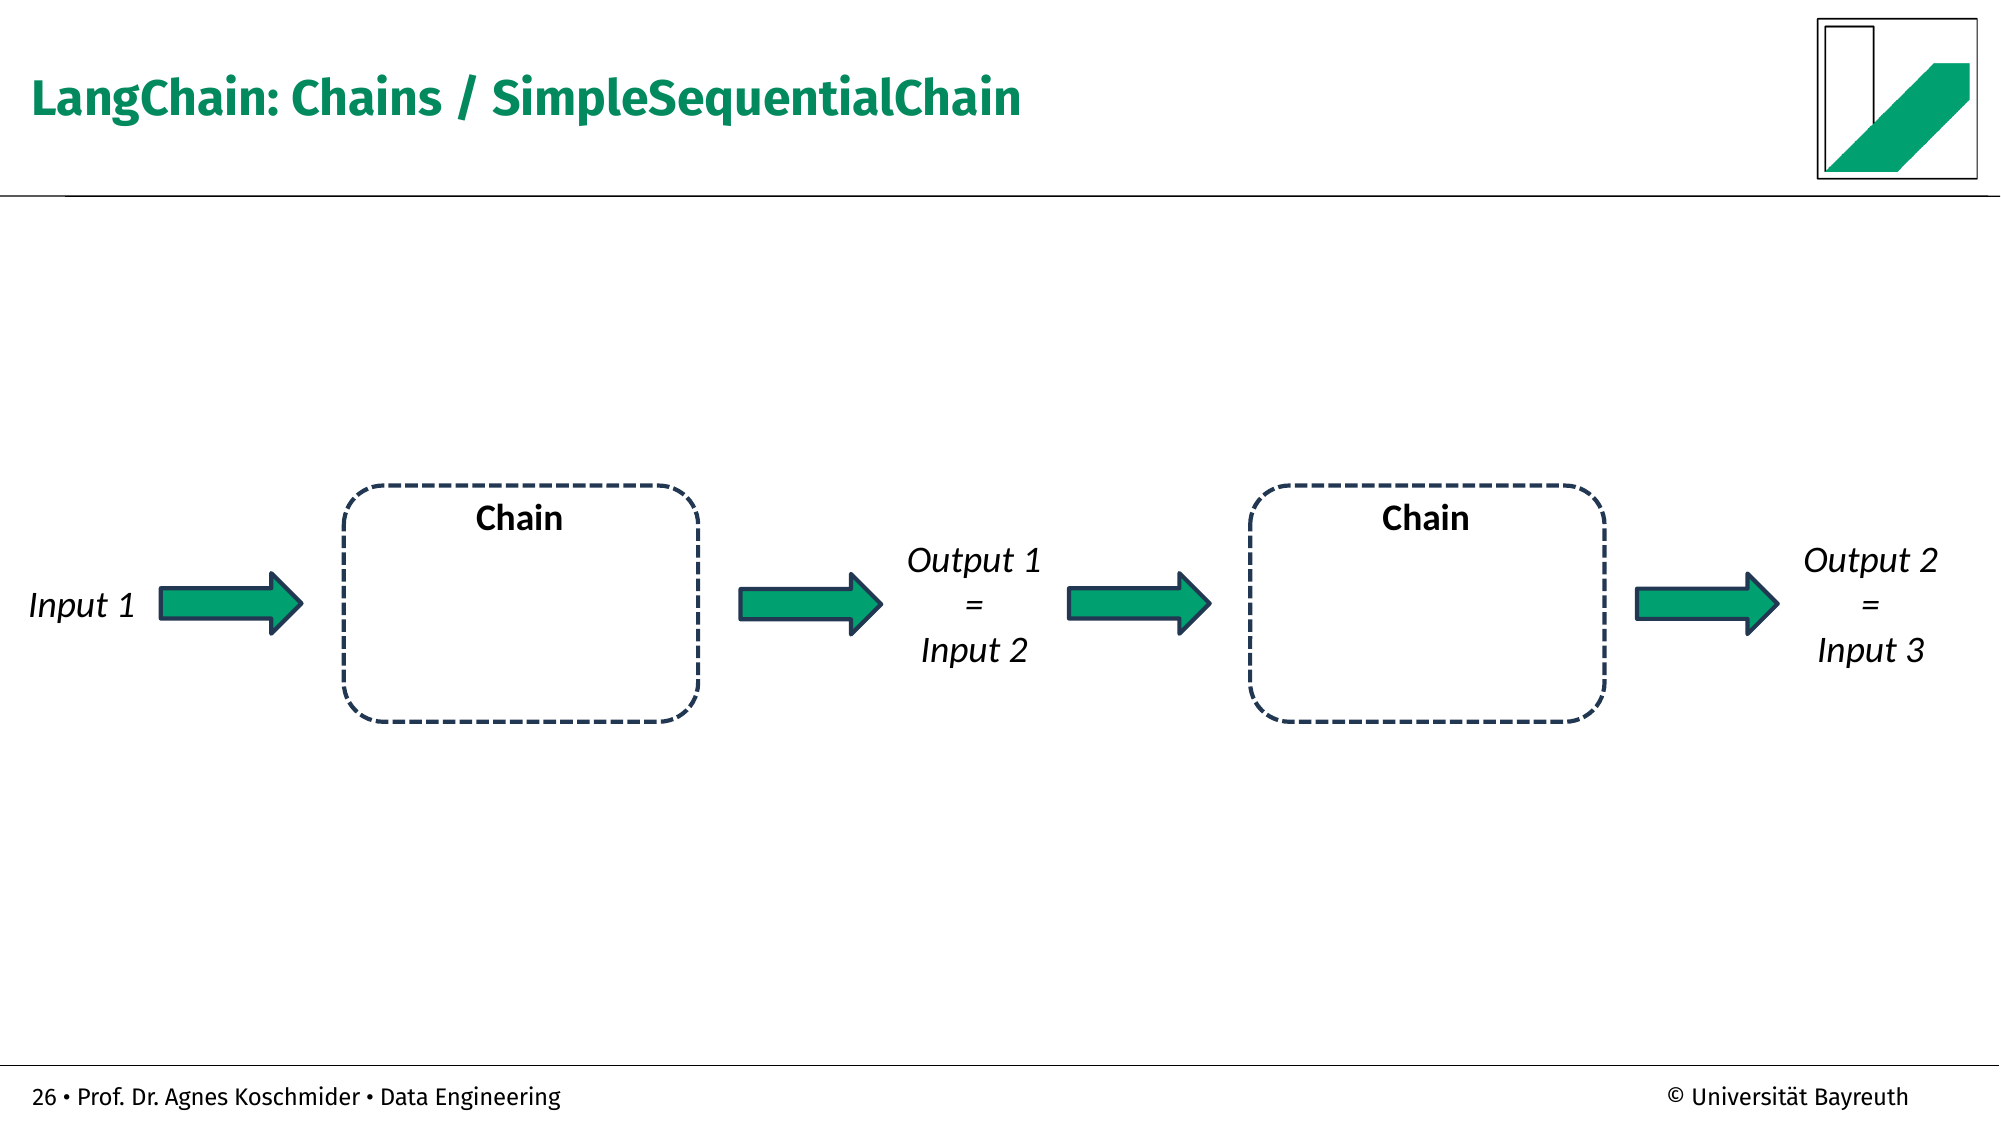

# LangChain: Chains / SimpleSequentialChain

Chain

Chain
Output 2
=
Input 3
Output 1
=
Input 2
Input 1

26 • Prof. Dr. Agnes Koschmider • Data Engineering
© Universität Bayreuth